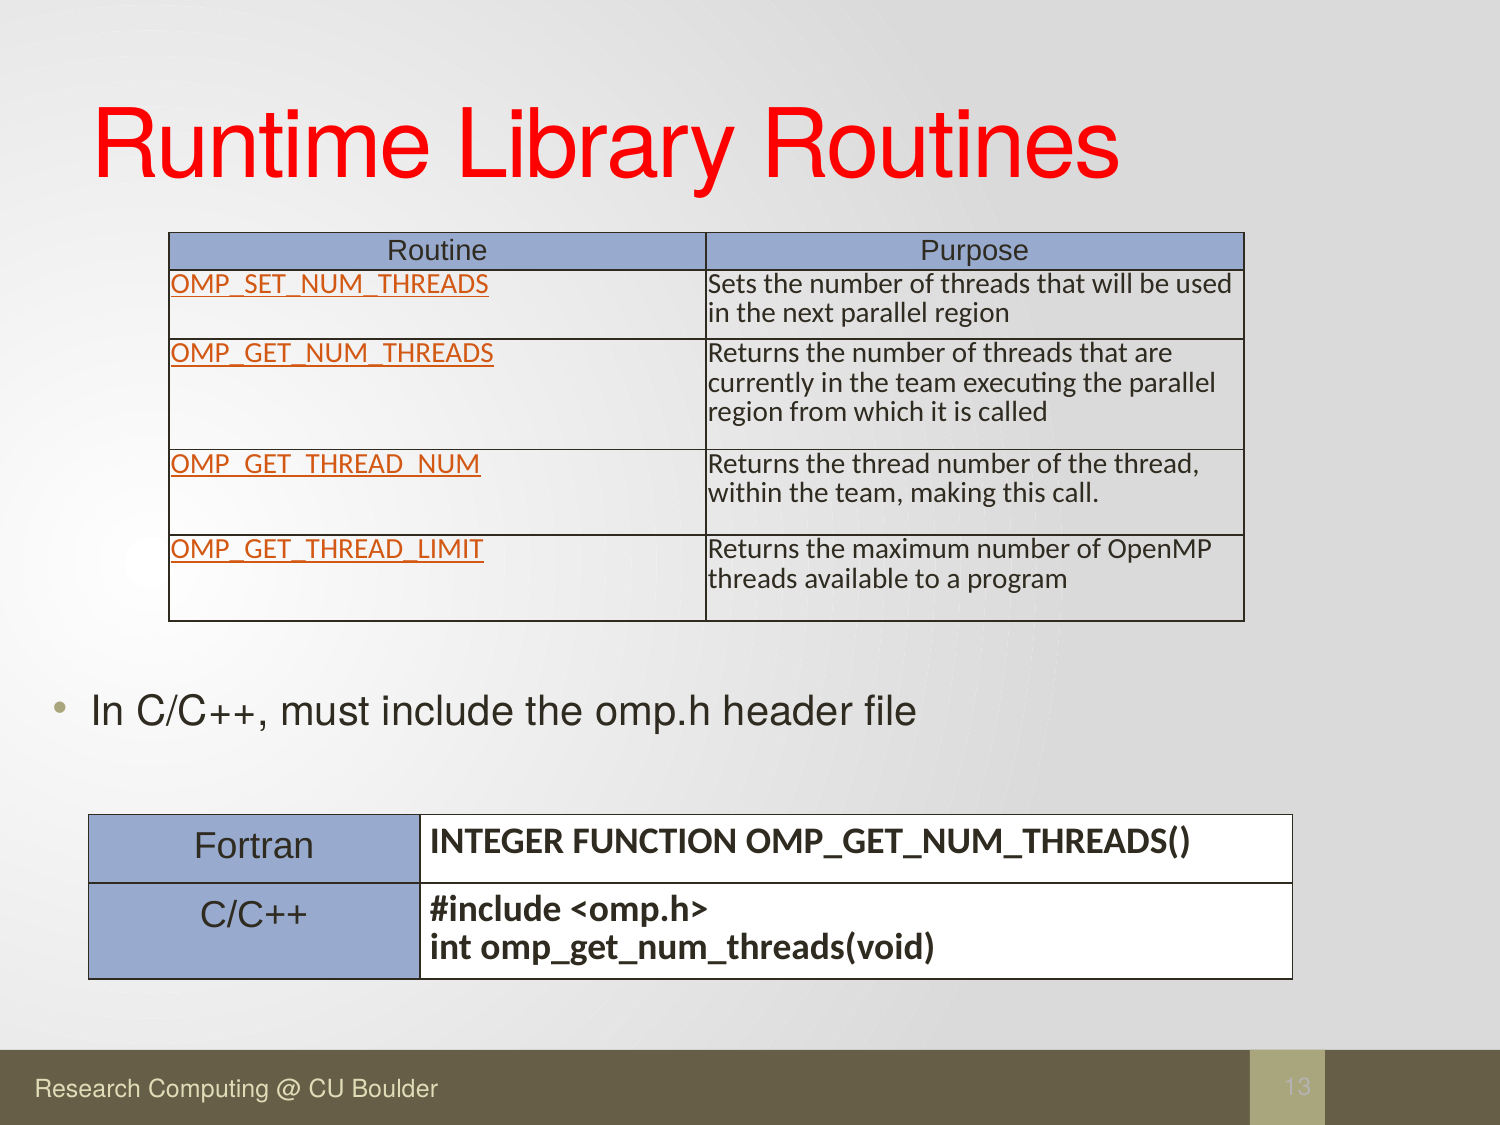

# Runtime Library Routines
| Routine | Purpose |
| --- | --- |
| OMP\_SET\_NUM\_THREADS | Sets the number of threads that will be used in the next parallel region |
| OMP\_GET\_NUM\_THREADS | Returns the number of threads that are currently in the team executing the parallel region from which it is called |
| OMP\_GET\_THREAD\_NUM | Returns the thread number of the thread, within the team, making this call. |
| OMP\_GET\_THREAD\_LIMIT | Returns the maximum number of OpenMP threads available to a program |
In C/C++, must include the omp.h header file
| Fortran | INTEGER FUNCTION OMP\_GET\_NUM\_THREADS() |
| --- | --- |
| C/C++ | #include <omp.h> int omp\_get\_num\_threads(void) |
13